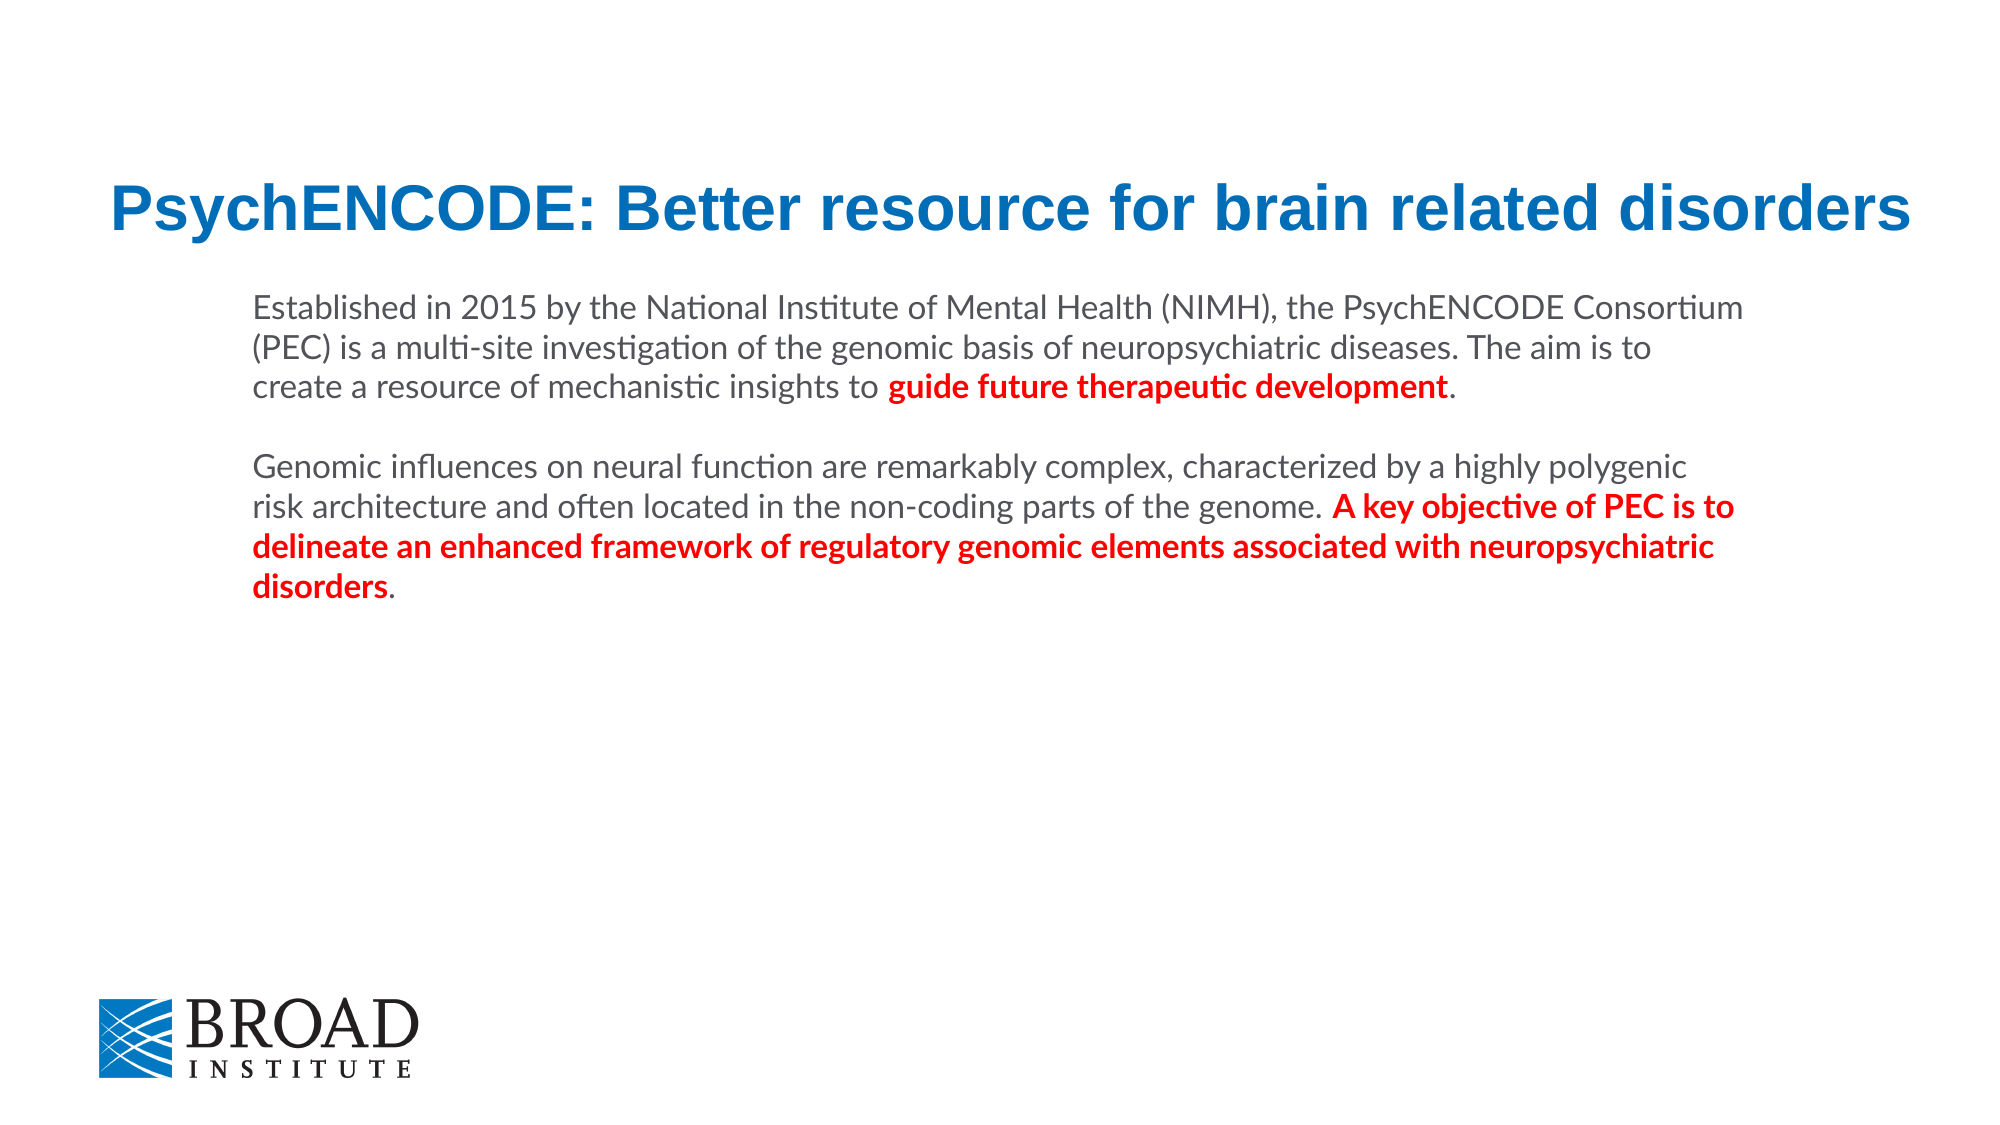

# PsychENCODE: Better resource for brain related disorders
Established in 2015 by the National Institute of Mental Health (NIMH), the PsychENCODE Consortium (PEC) is a multi-site investigation of the genomic basis of neuropsychiatric diseases. The aim is to create a resource of mechanistic insights to guide future therapeutic development.

Genomic influences on neural function are remarkably complex, characterized by a highly polygenic risk architecture and often located in the non-coding parts of the genome. A key objective of PEC is to delineate an enhanced framework of regulatory genomic elements associated with neuropsychiatric disorders.